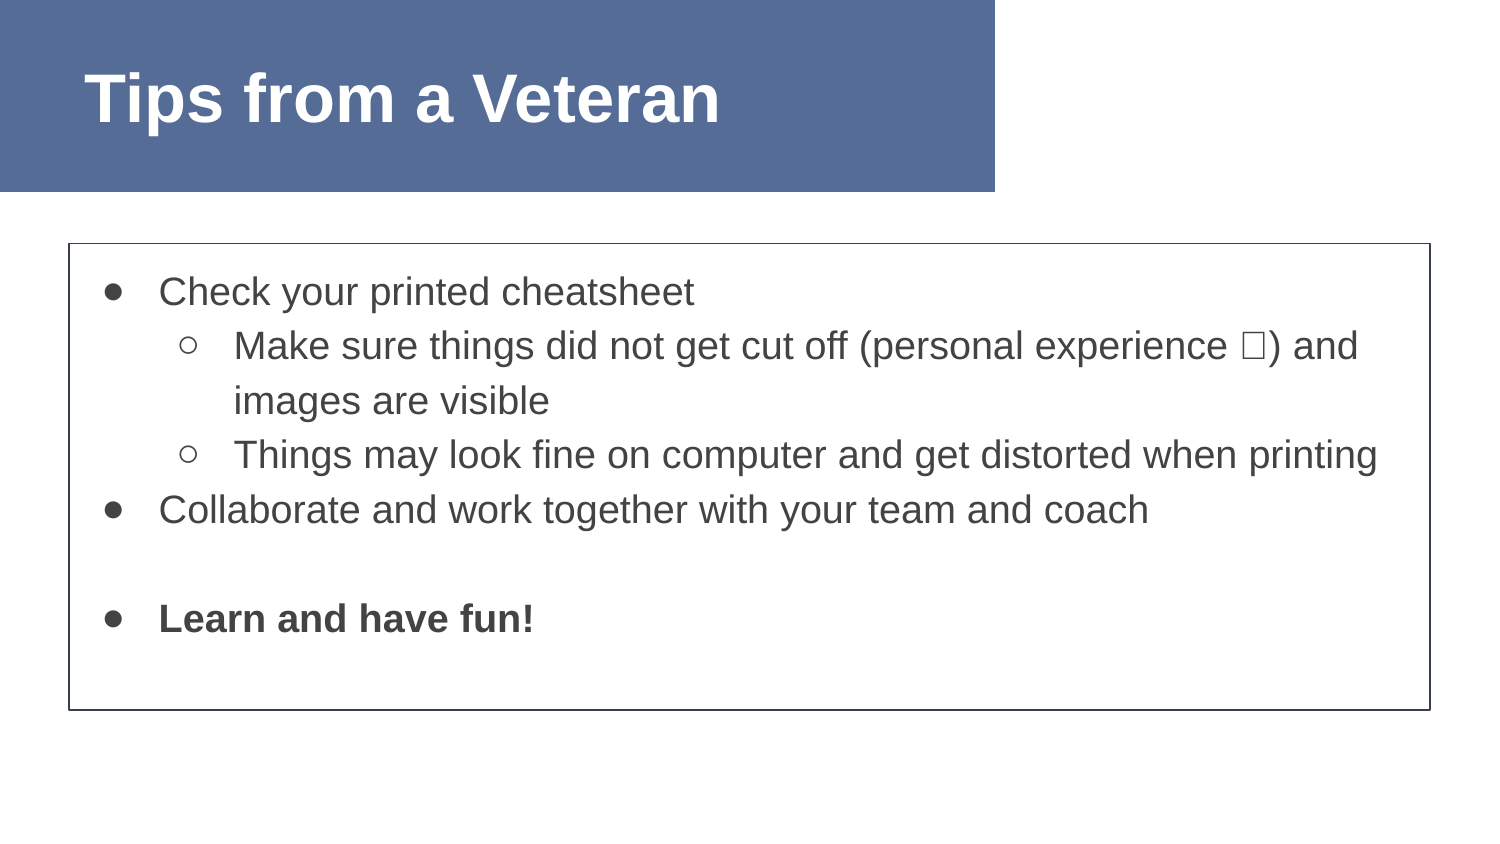

Tips from a Veteran
Check your printed cheatsheet
Make sure things did not get cut off (personal experience 🥲) and images are visible
Things may look fine on computer and get distorted when printing
Collaborate and work together with your team and coach

Learn and have fun!